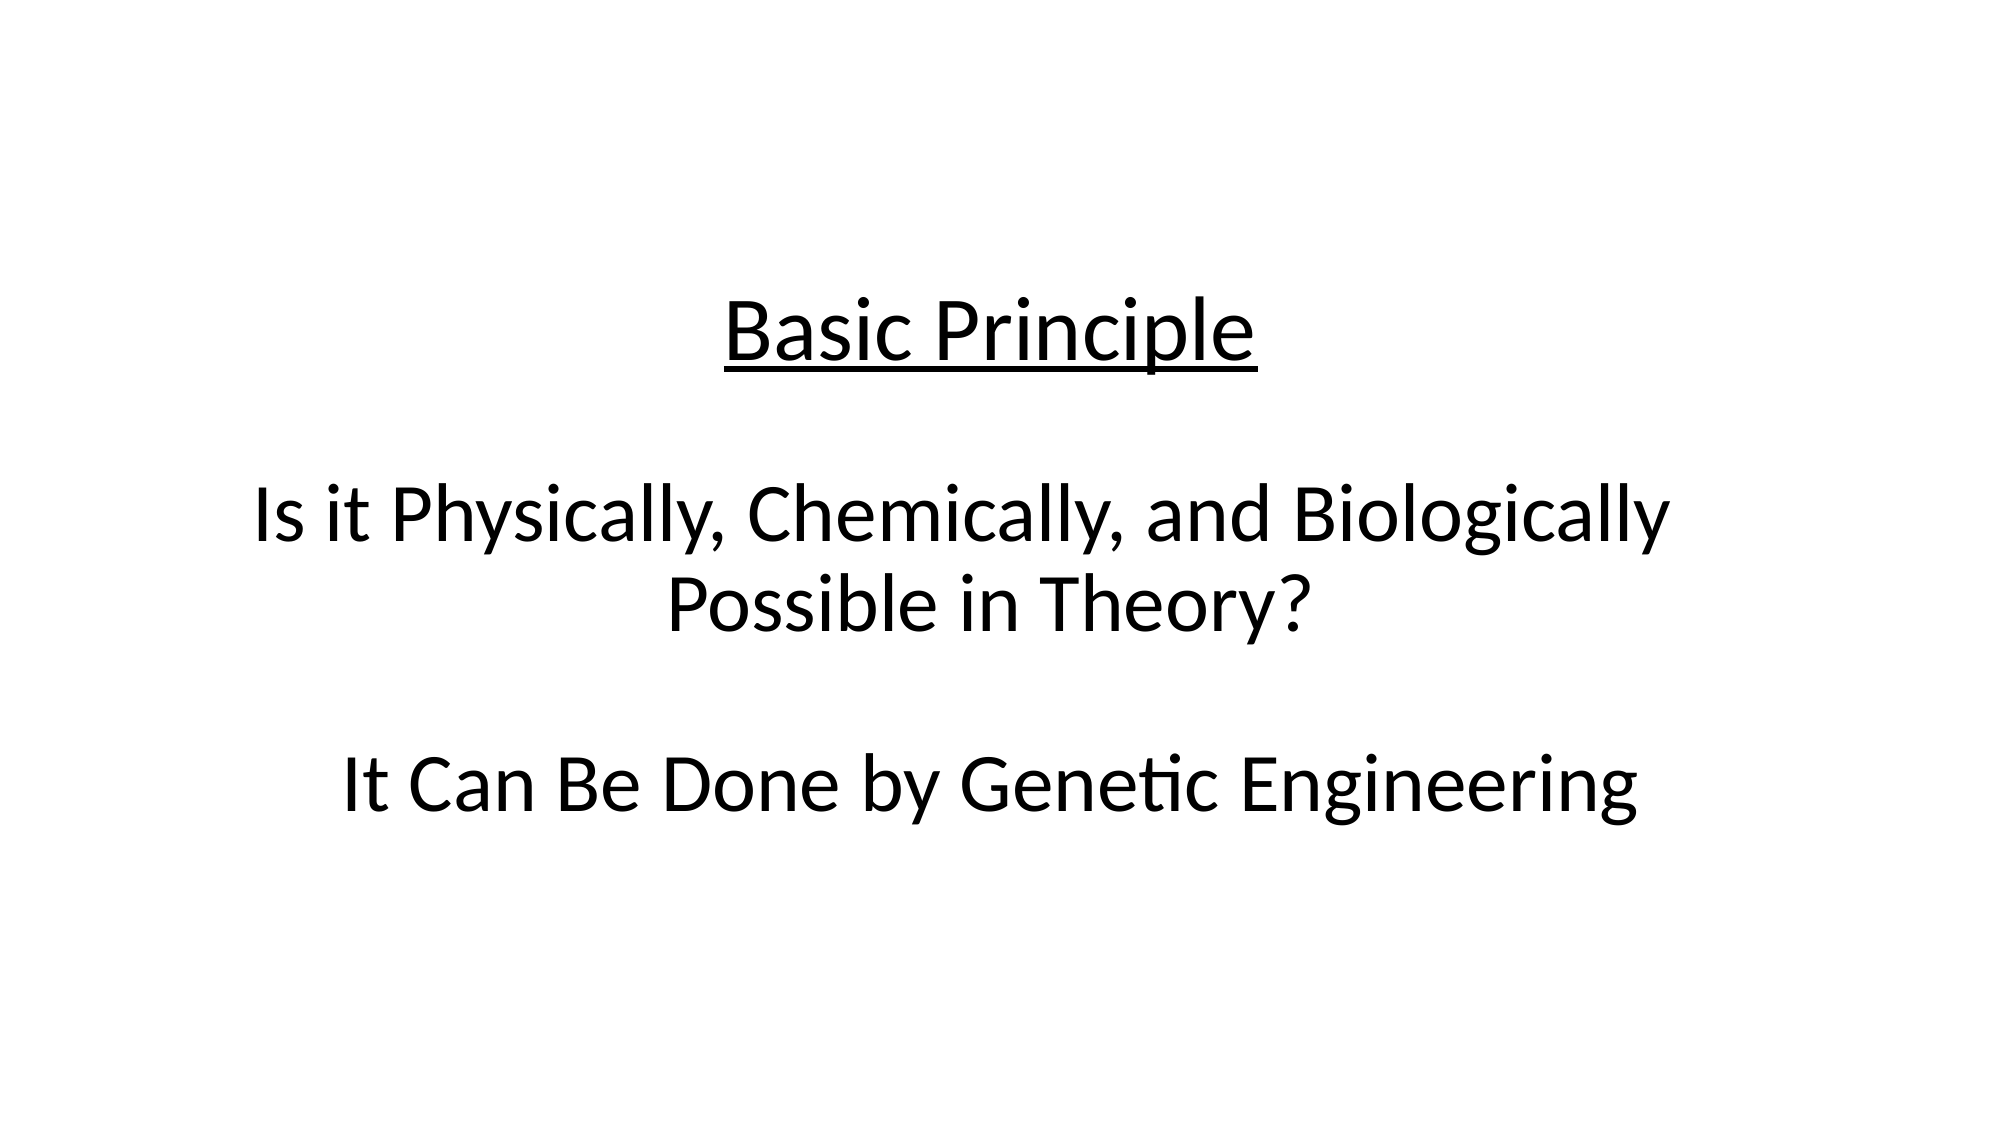

# Basic Principle Is it Physically, Chemically, and Biologically    Possible in Theory? It Can Be Done by Genetic Engineering